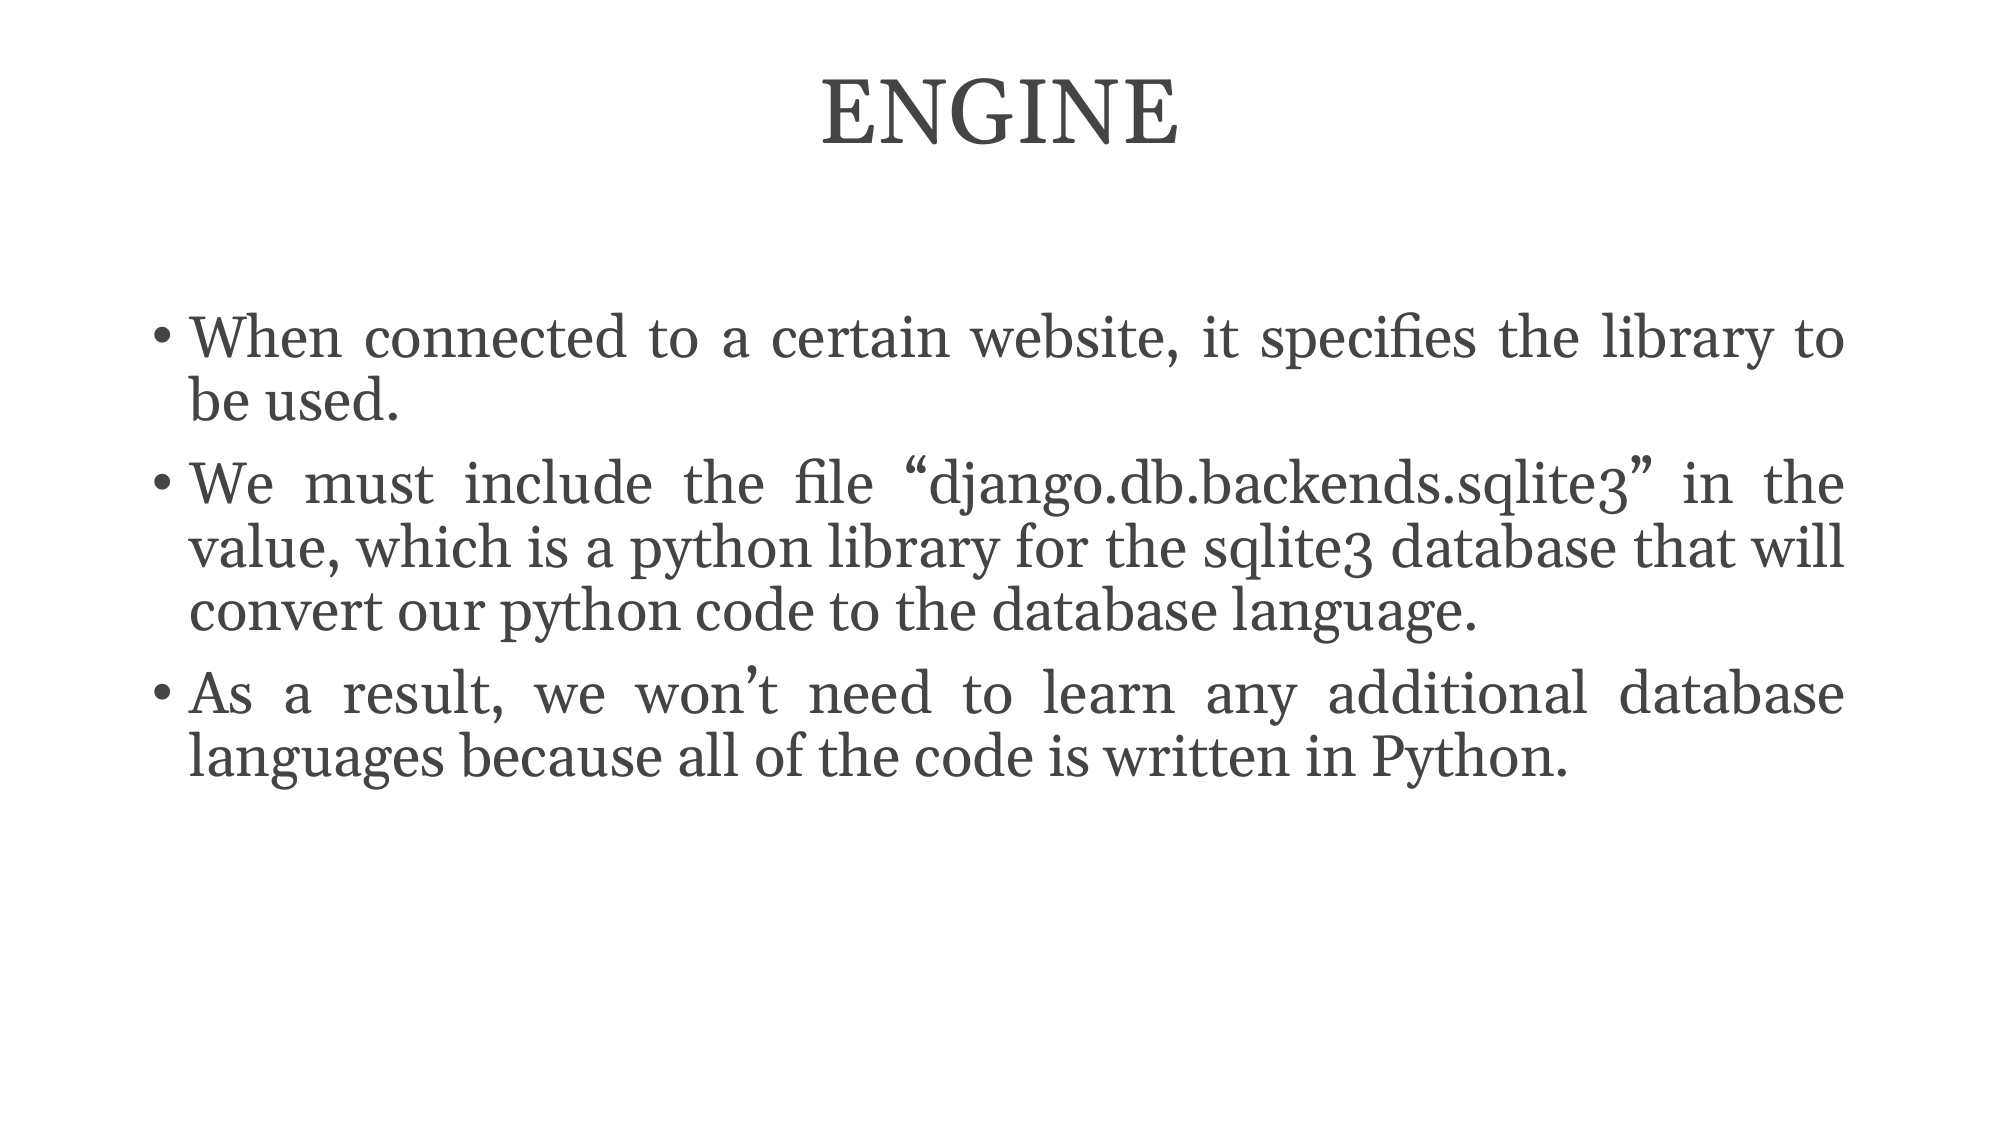

# ENGINE
When connected to a certain website, it specifies the library to be used.
We must include the file “django.db.backends.sqlite3” in the value, which is a python library for the sqlite3 database that will convert our python code to the database language.
As a result, we won’t need to learn any additional database languages because all of the code is written in Python.